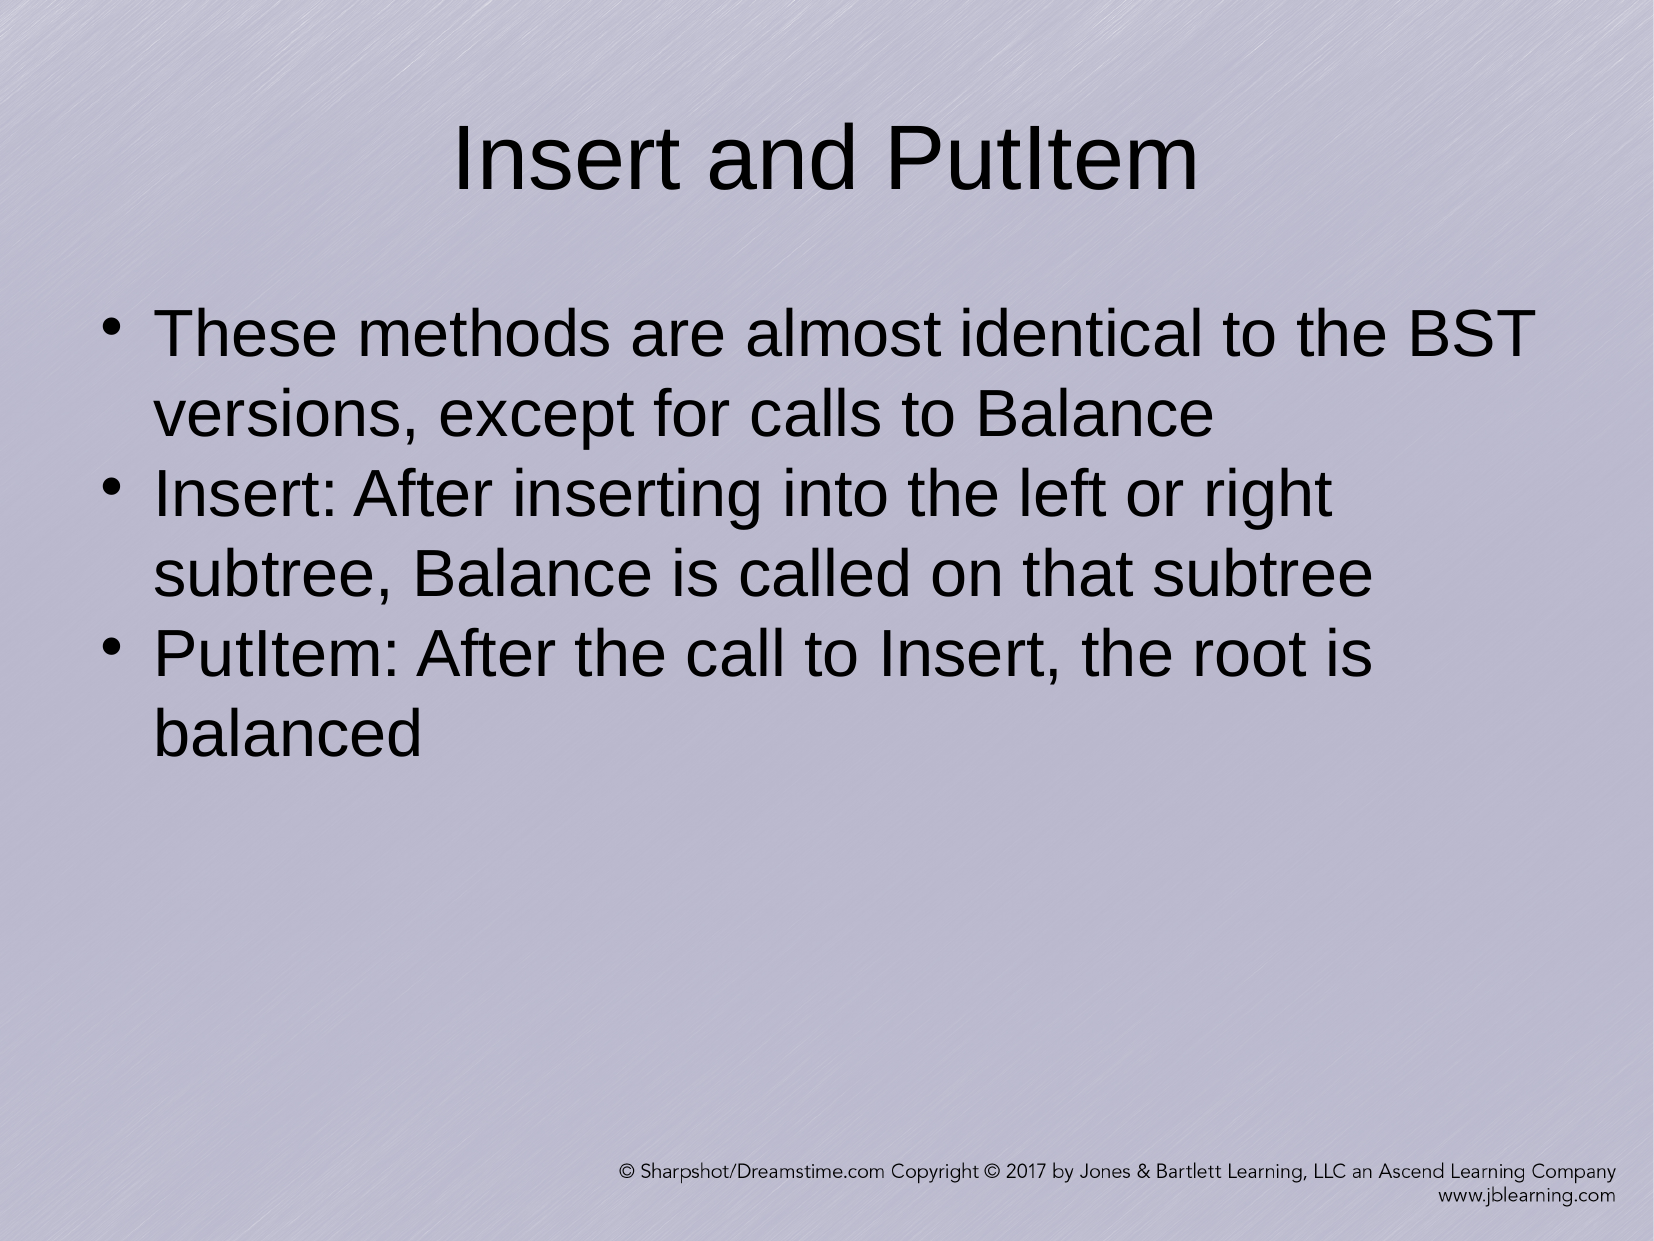

Insert and PutItem
These methods are almost identical to the BST versions, except for calls to Balance
Insert: After inserting into the left or right subtree, Balance is called on that subtree
PutItem: After the call to Insert, the root is balanced